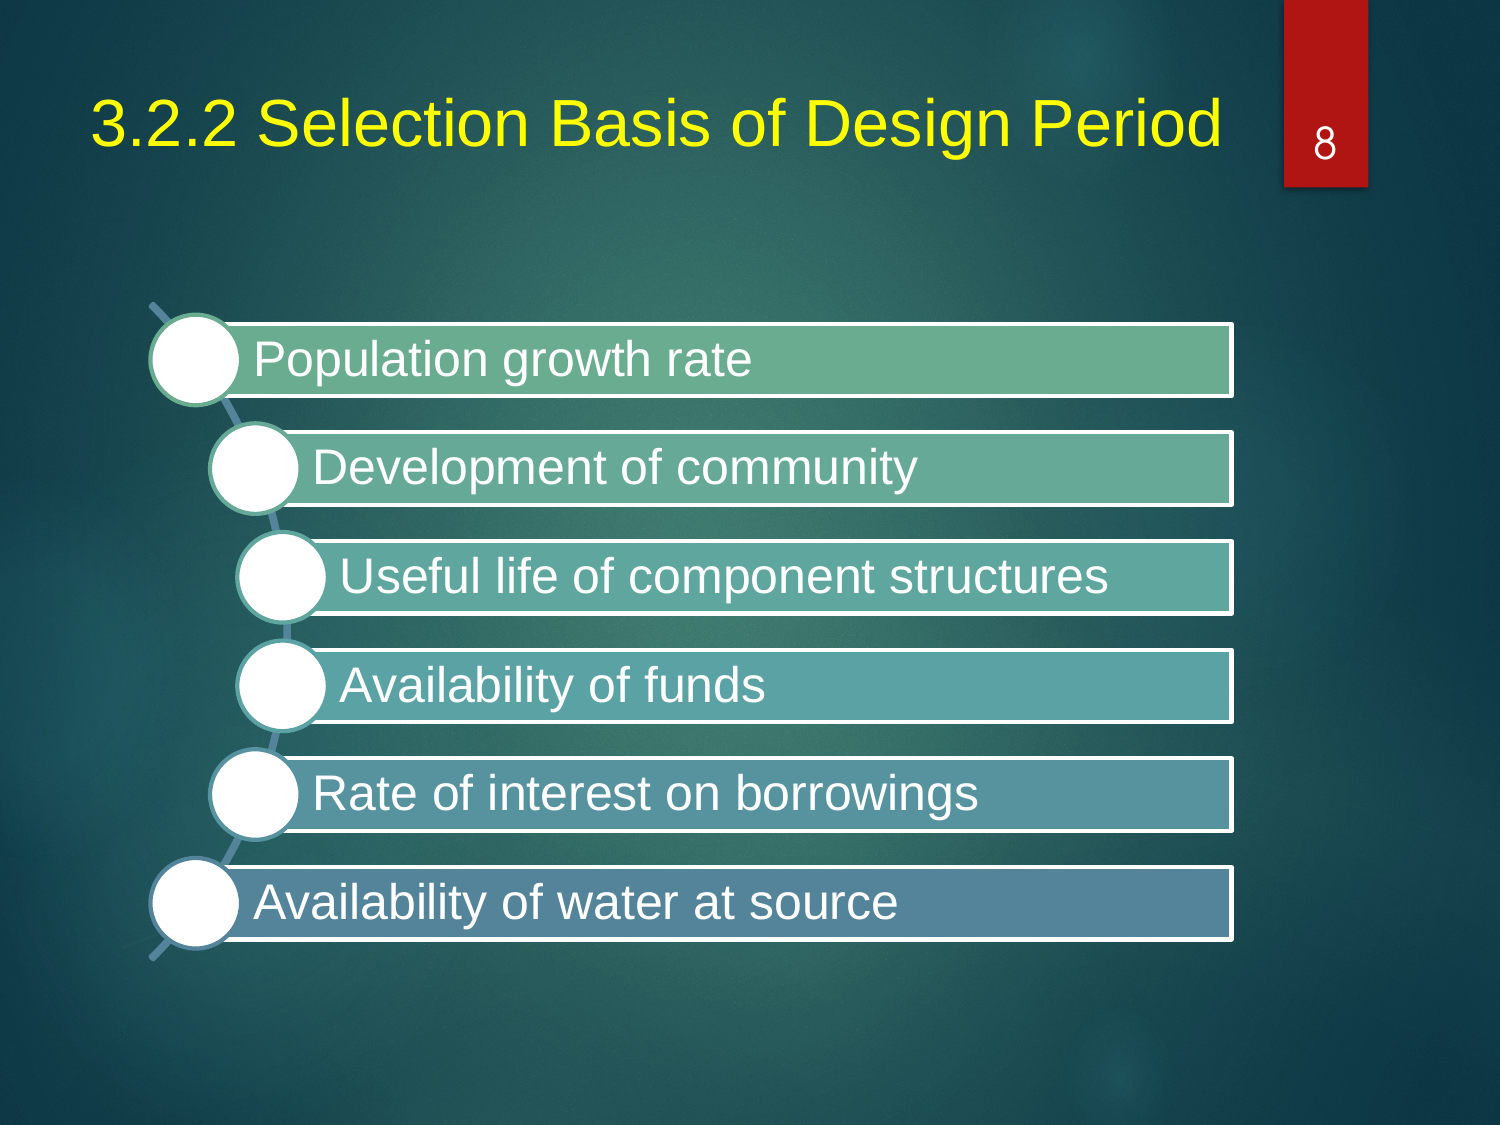

8
# 3.2.2 Selection Basis of Design Period
Population growth rate
Development of community
Useful life of component structures
Availability of funds
Rate of interest on borrowings
Availability of water at source